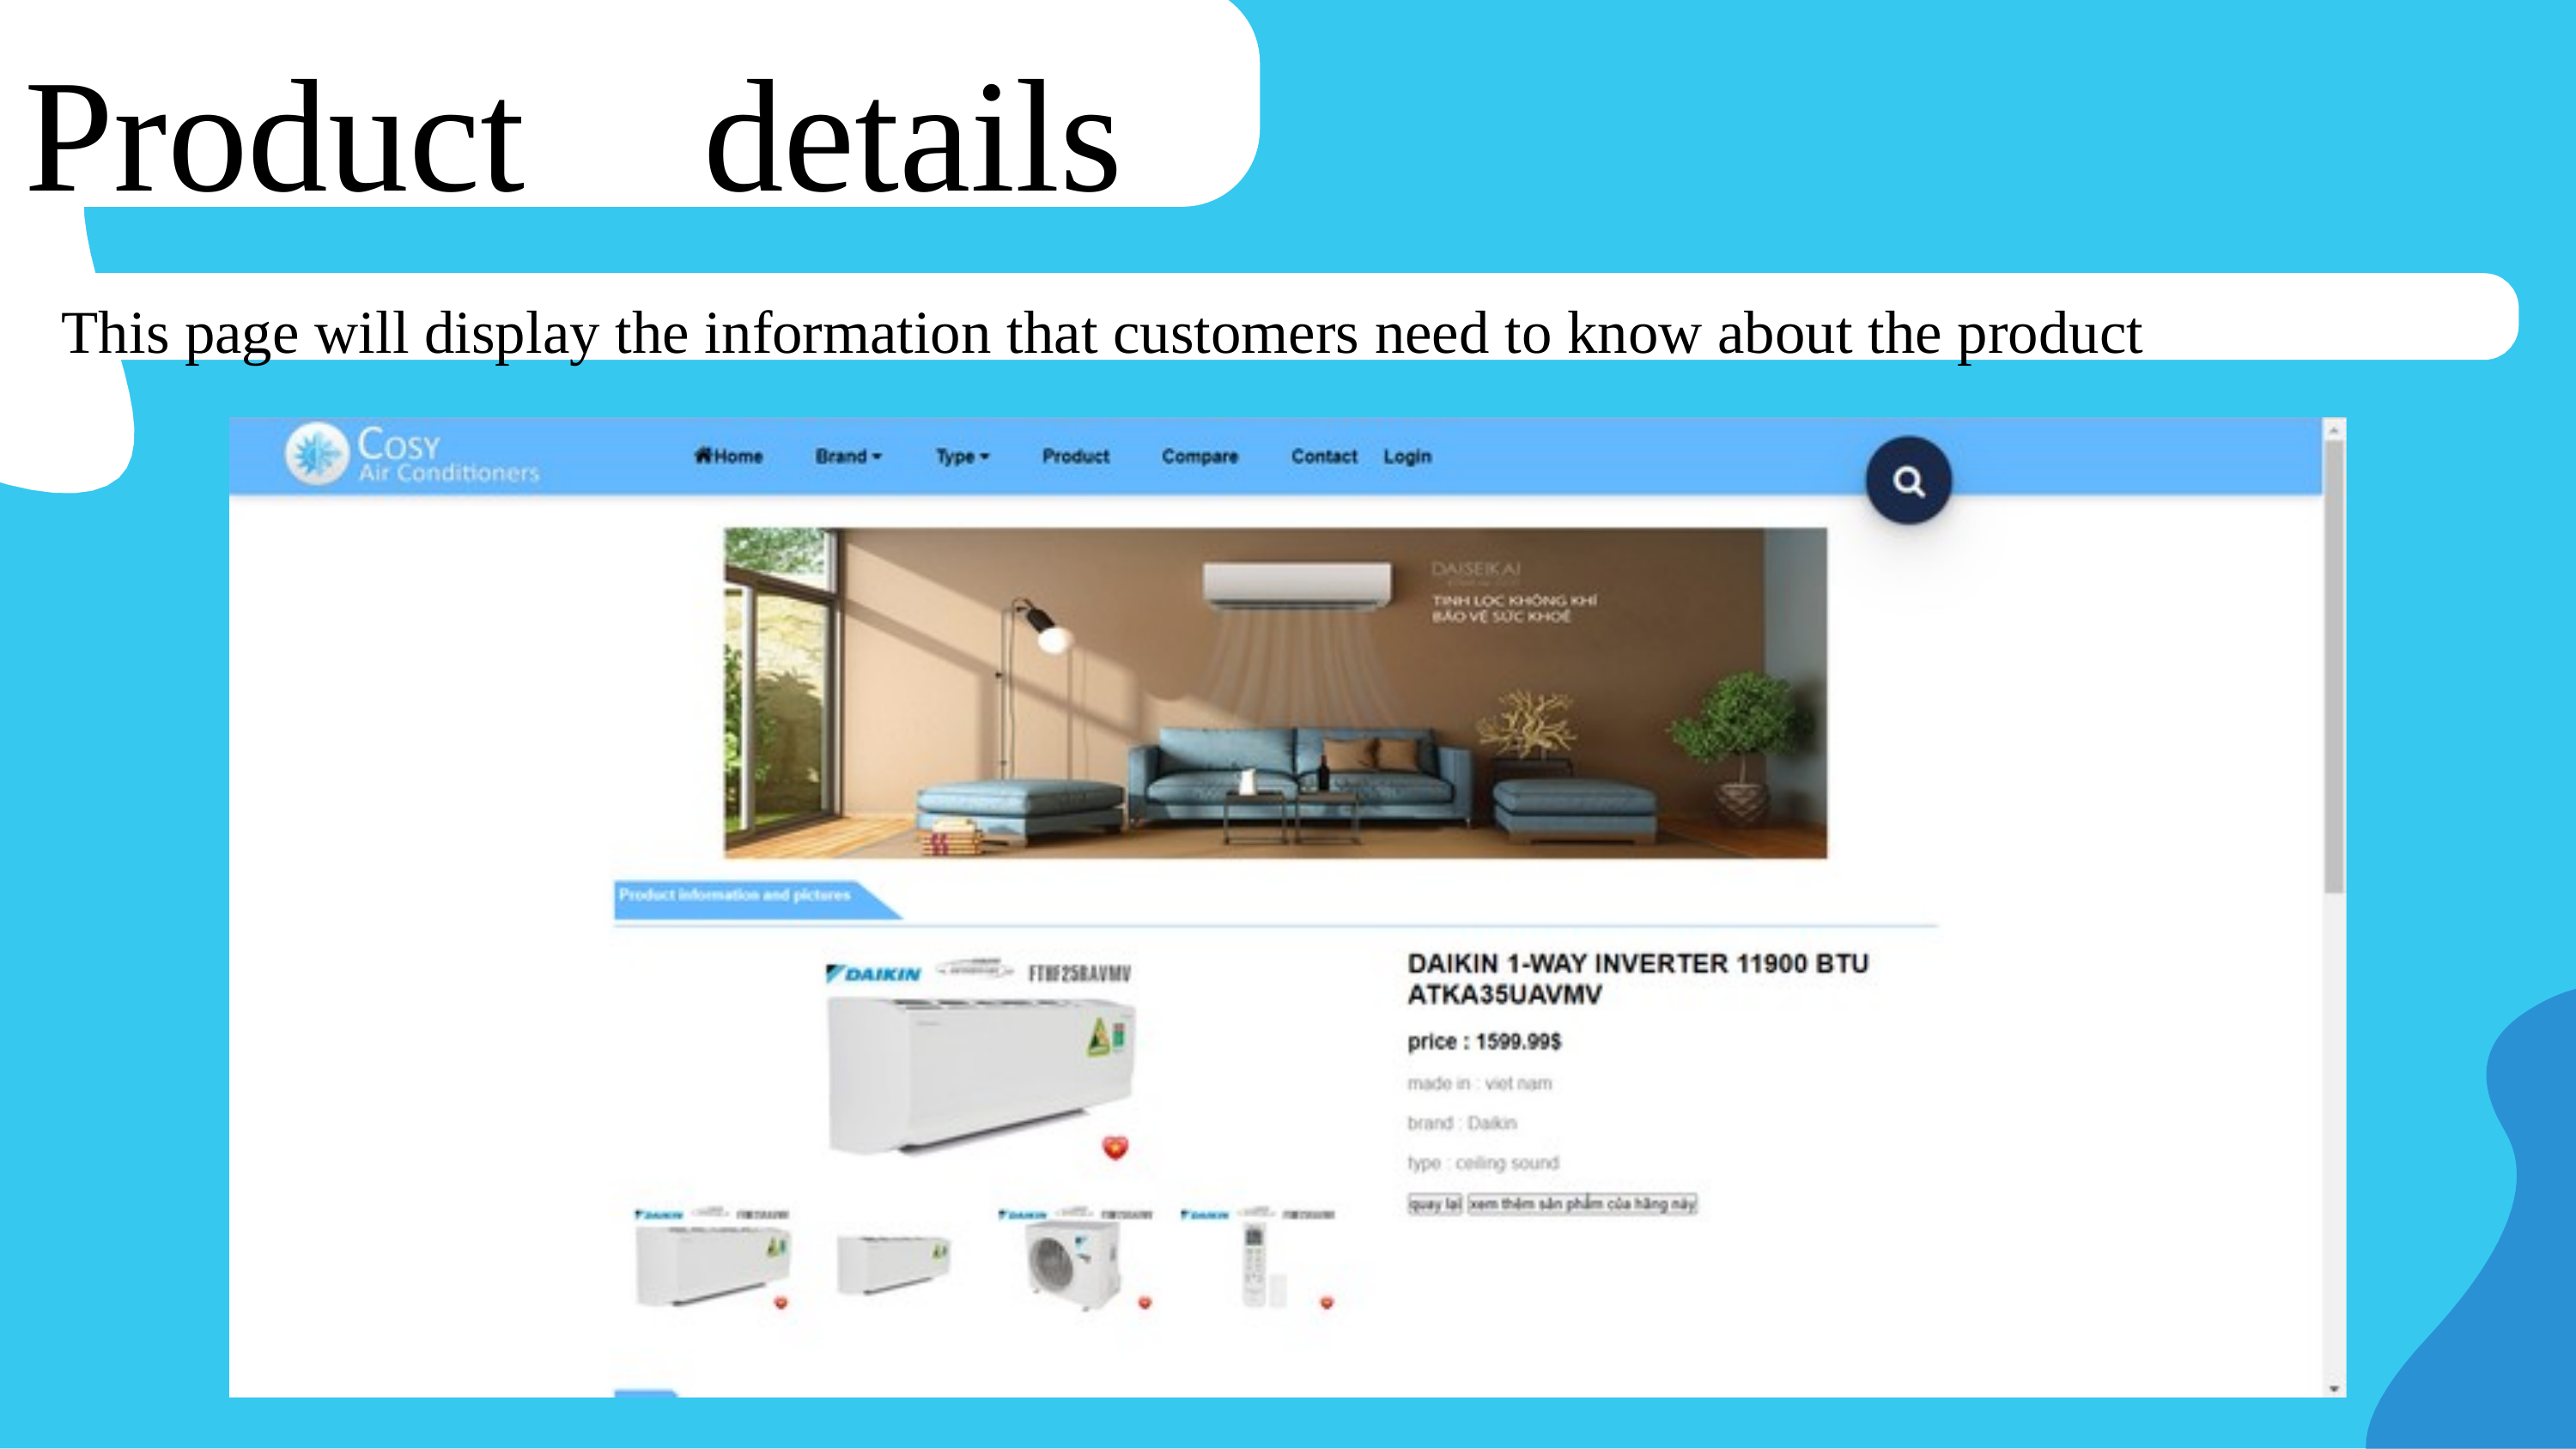

Product
details

This page will display the information that customers need to know about the product